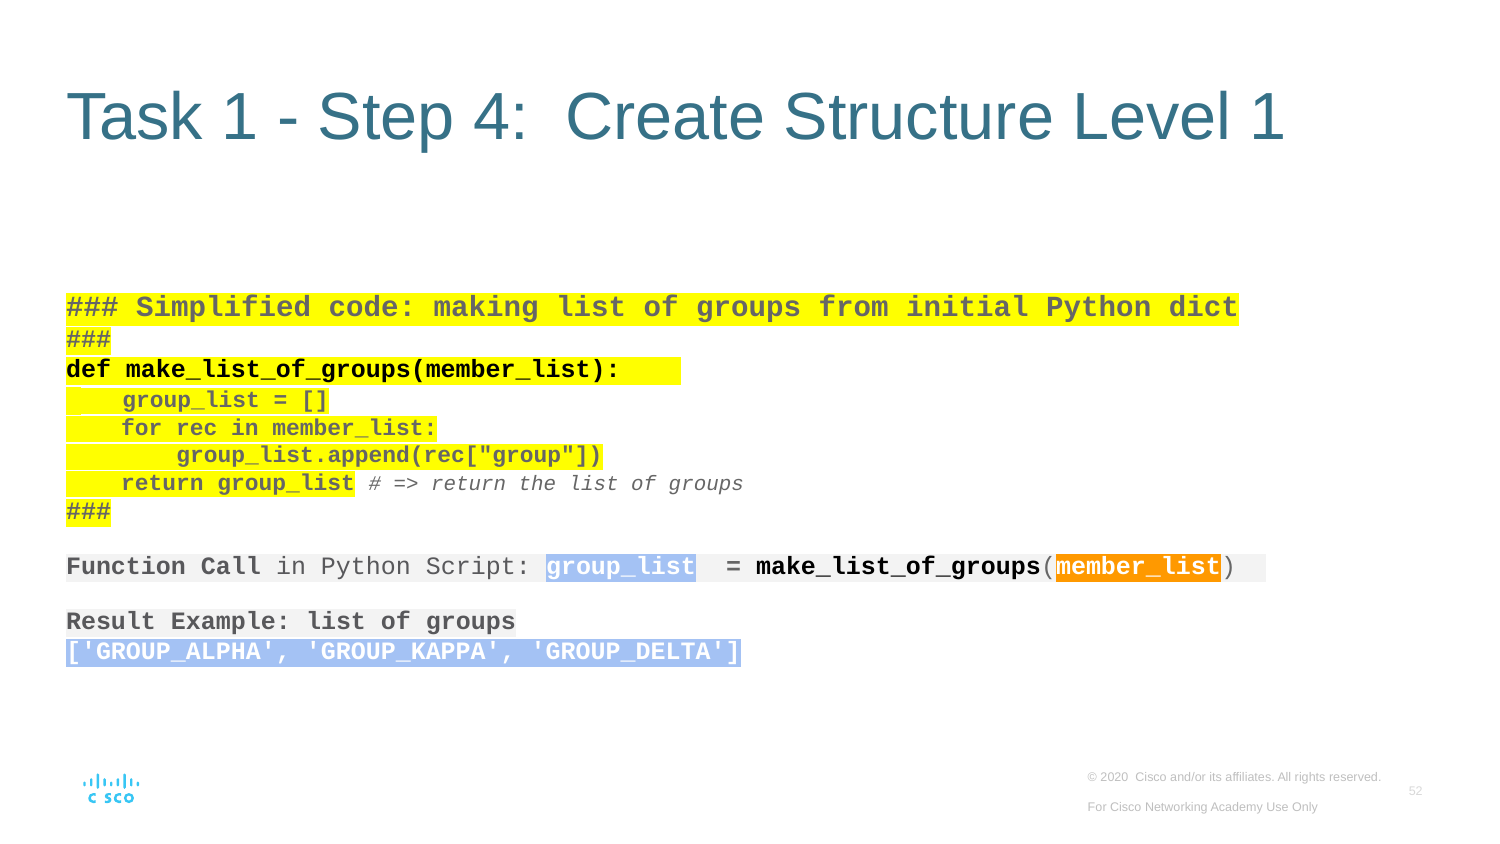

# Task 1 - Step 4:  Create Structure Level 1
### Simplified code: making list of groups from initial Python dict
###
def make_list_of_groups(member_list):
    group_list = []
    for rec in member_list:
        group_list.append(rec["group"])
    return group_list # => return the list of groups
###

Function Call in Python Script: group_list  = make_list_of_groups(member_list)
Result Example: list of groups
['GROUP_ALPHA', 'GROUP_KAPPA', 'GROUP_DELTA']